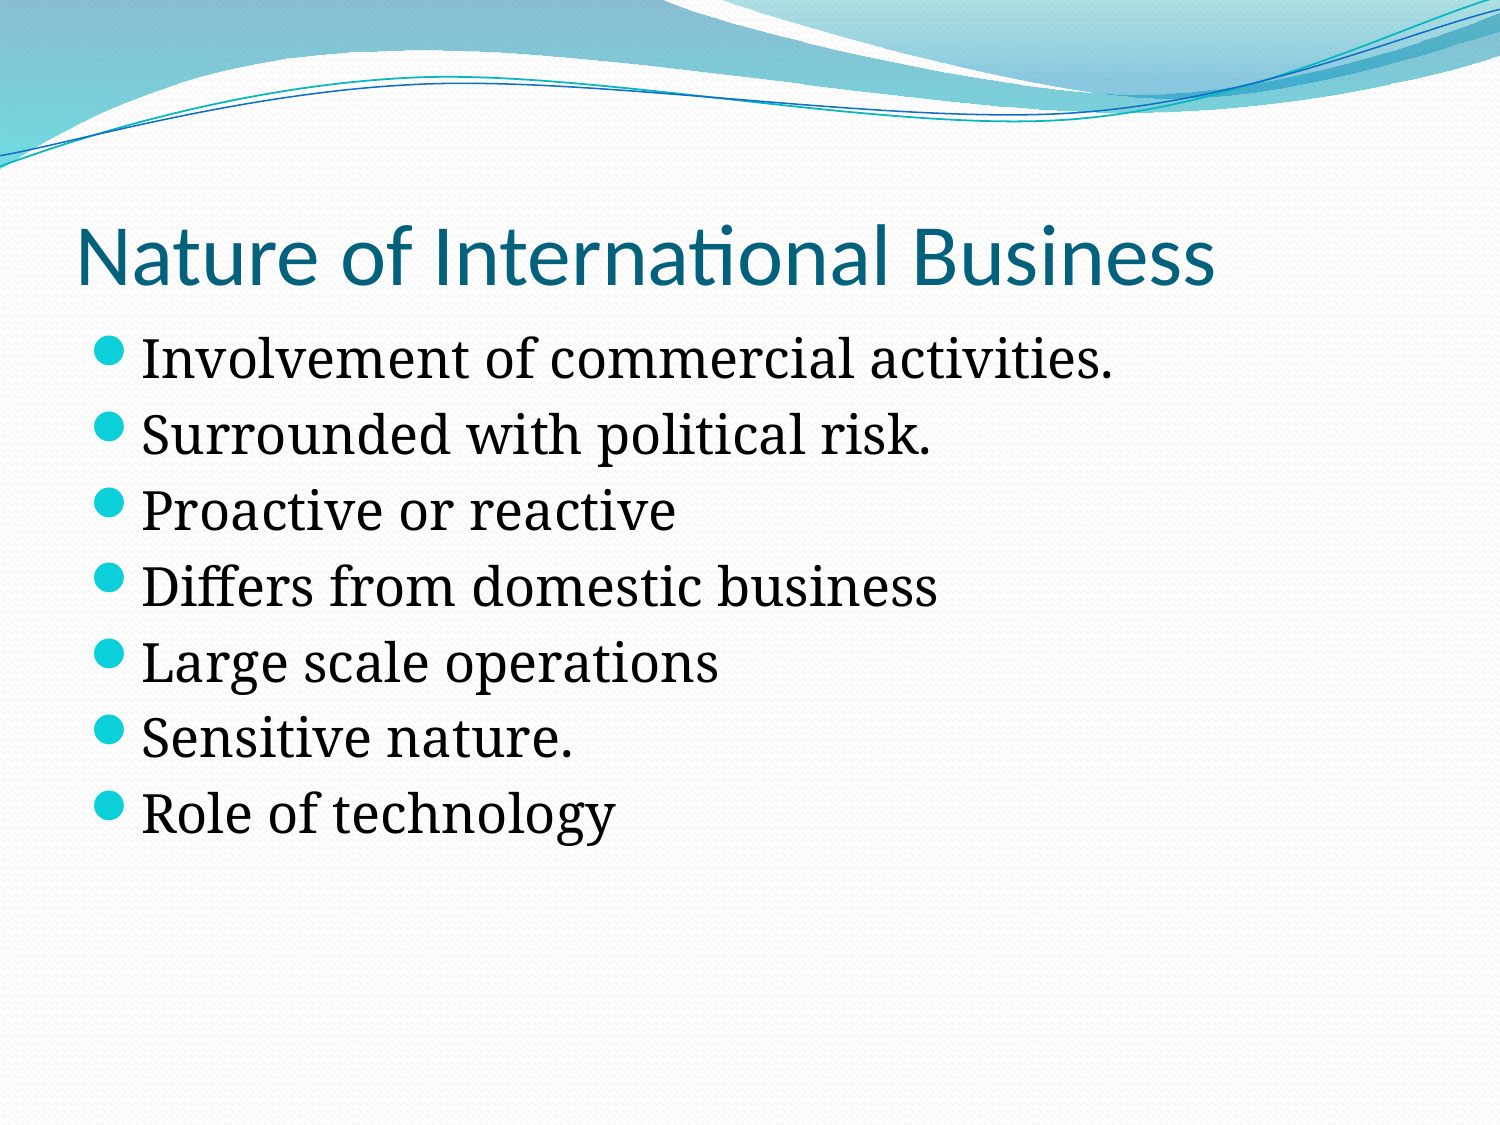

# Nature of International Business
Involvement of commercial activities.
Surrounded with political risk.
Proactive or reactive
Differs from domestic business
Large scale operations
Sensitive nature.
Role of technology